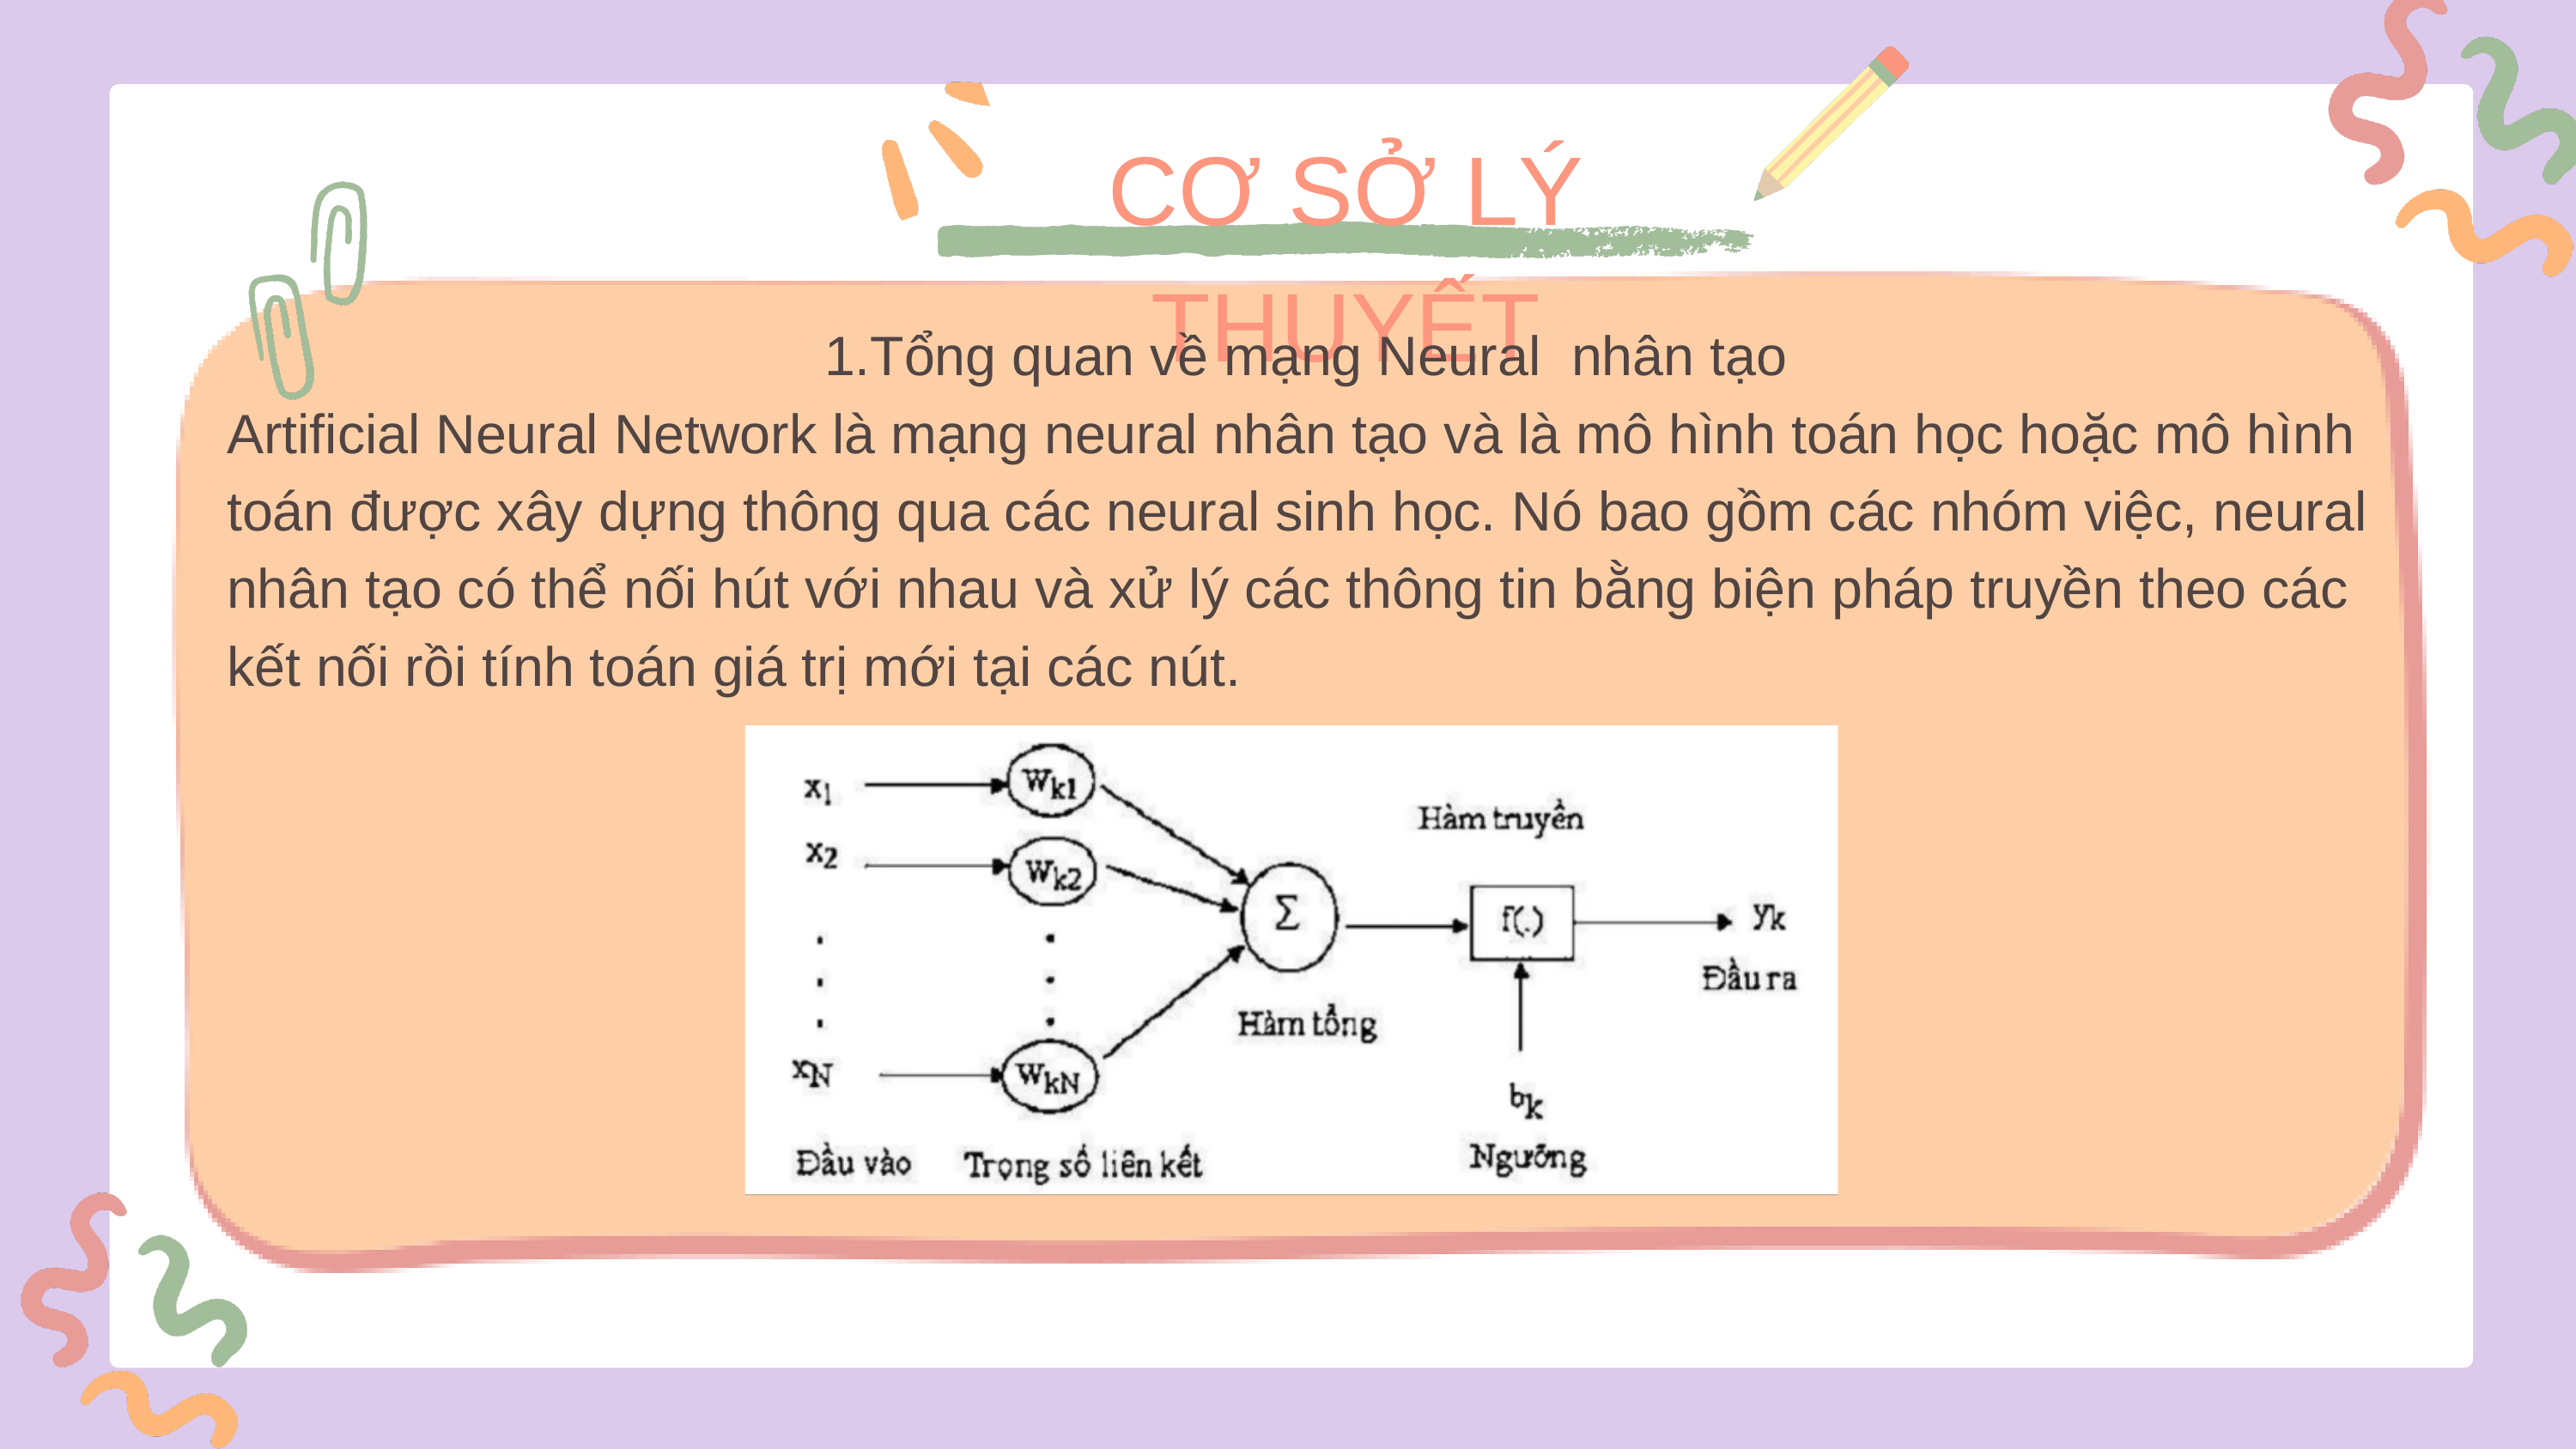

CƠ SỞ LÝ THUYẾT

1.Tổng quan về mạng Neural  nhân tạo
Artificial Neural Network là mạng neural nhân tạo và là mô hình toán học hoặc mô hình toán được xây dựng thông qua các neural sinh học. Nó bao gồm các nhóm việc, neural nhân tạo có thể nối hút với nhau và xử lý các thông tin bằng biện pháp truyền theo các kết nối rồi tính toán giá trị mới tại các nút.